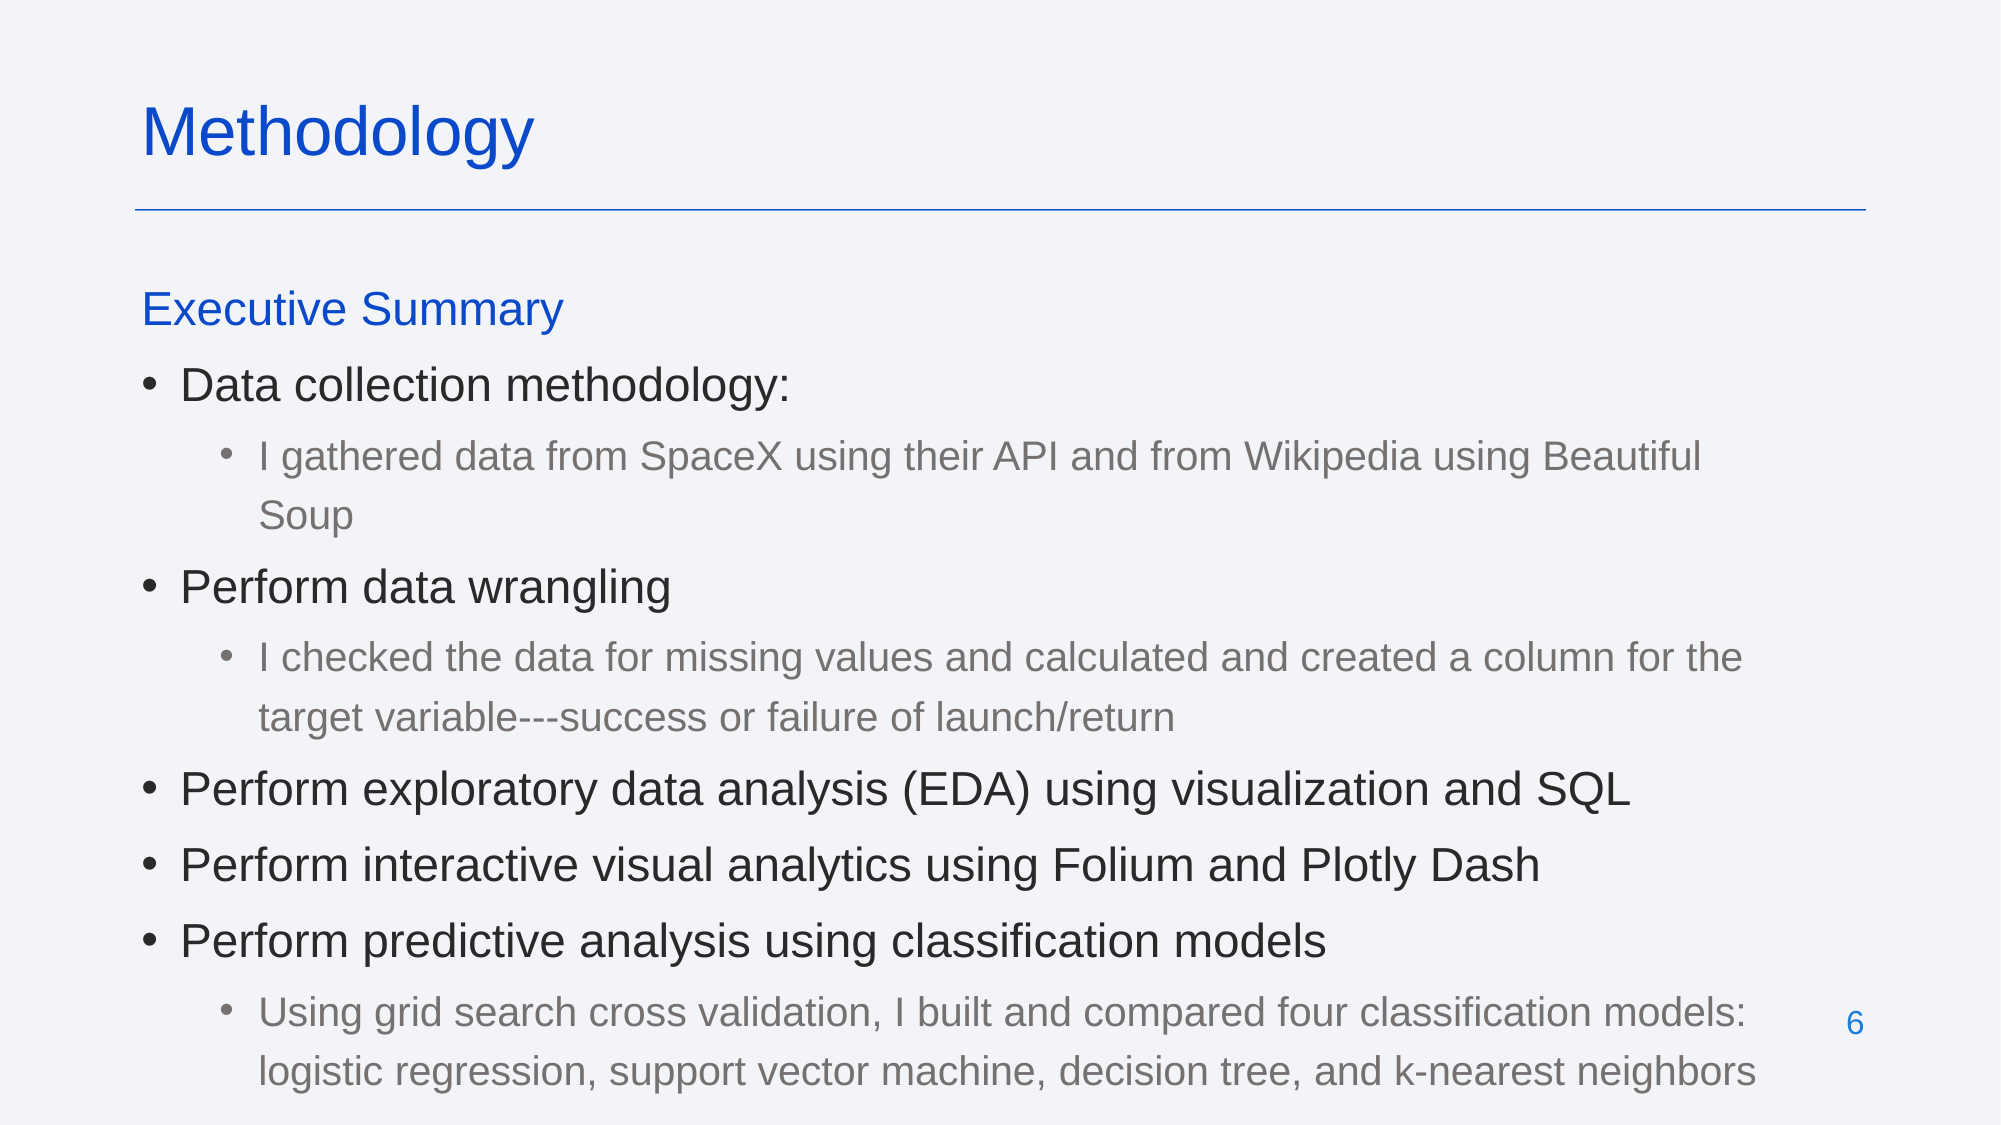

Methodology
Executive Summary
Data collection methodology:
I gathered data from SpaceX using their API and from Wikipedia using Beautiful Soup
Perform data wrangling
I checked the data for missing values and calculated and created a column for the target variable---success or failure of launch/return
Perform exploratory data analysis (EDA) using visualization and SQL
Perform interactive visual analytics using Folium and Plotly Dash
Perform predictive analysis using classification models
Using grid search cross validation, I built and compared four classification models: logistic regression, support vector machine, decision tree, and k-nearest neighbors

6